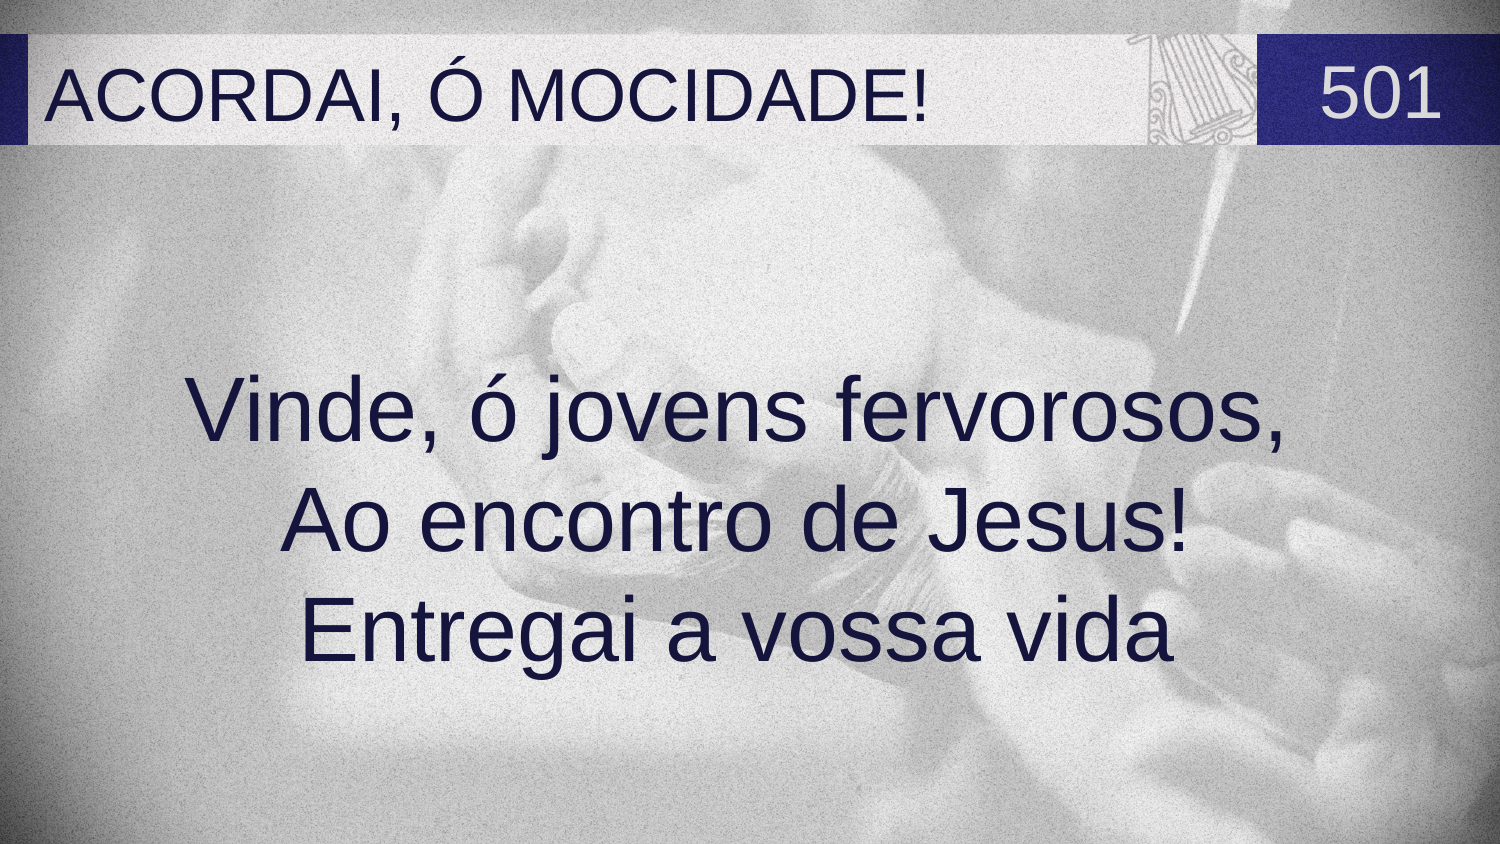

# ACORDAI, Ó MOCIDADE!
501
Vinde, ó jovens fervorosos,
Ao encontro de Jesus!
Entregai a vossa vida